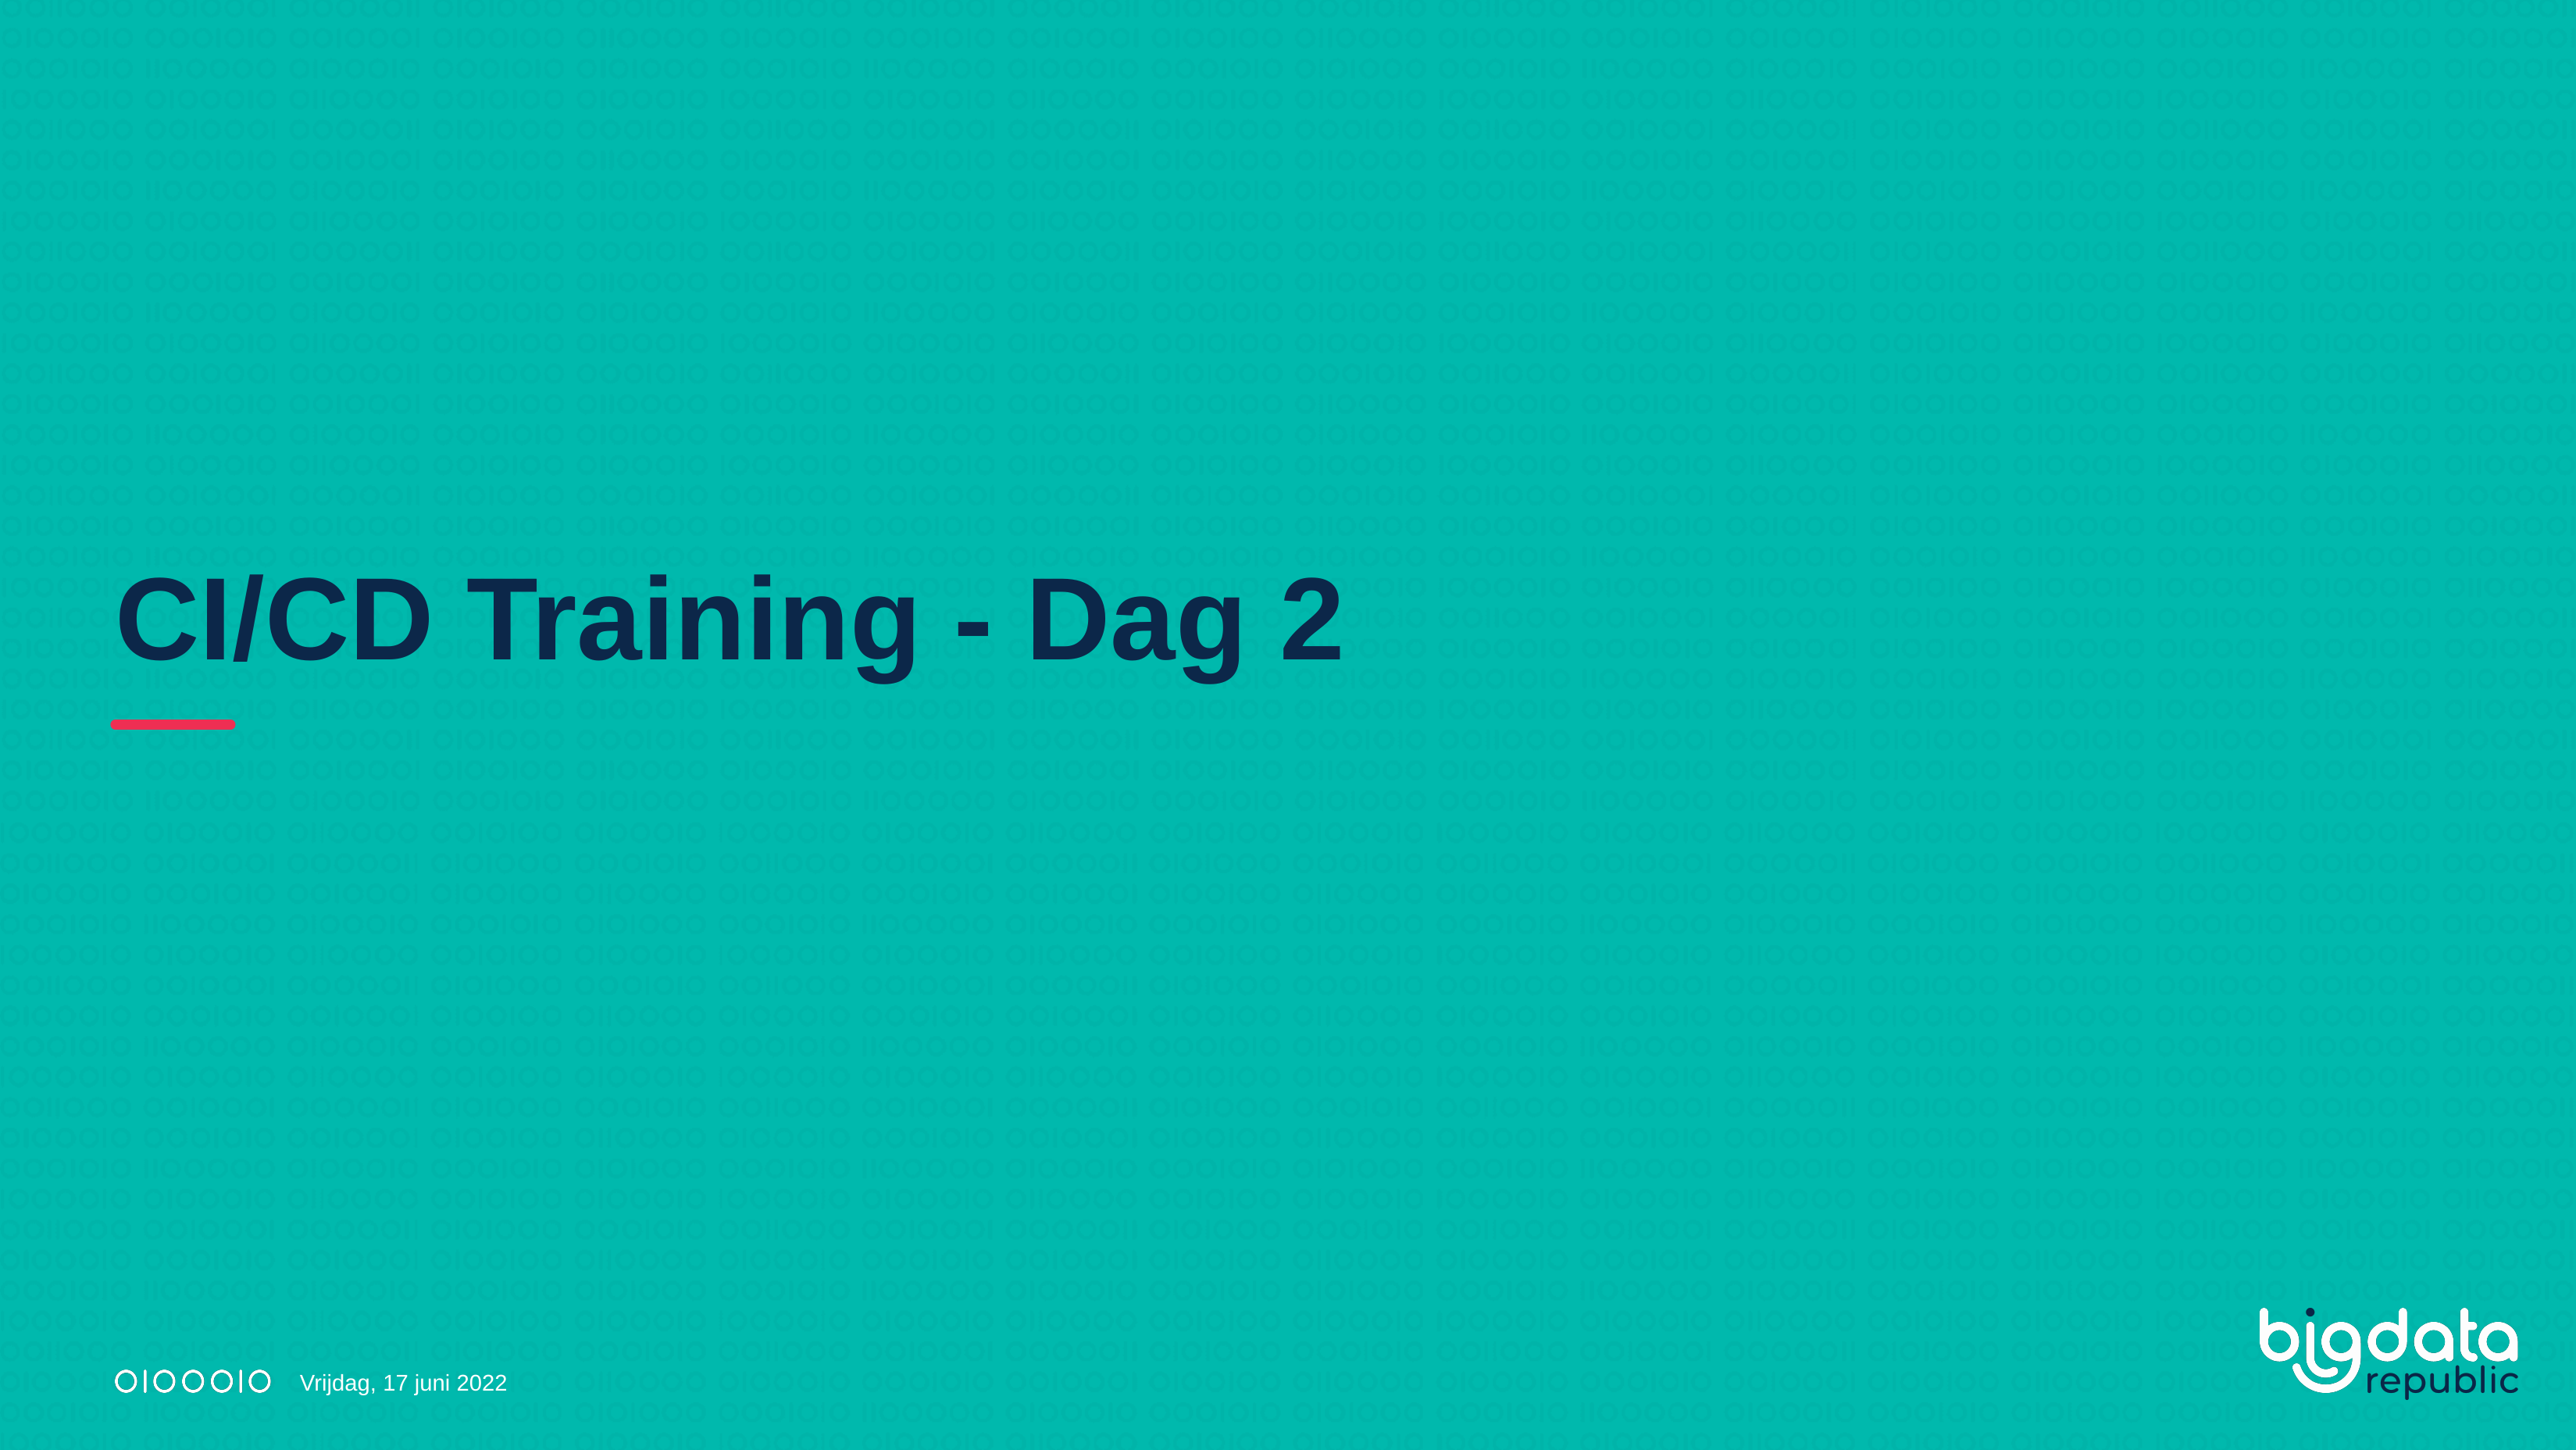

# CI/CD Training - Dag 2
Vrijdag, 17 juni 2022